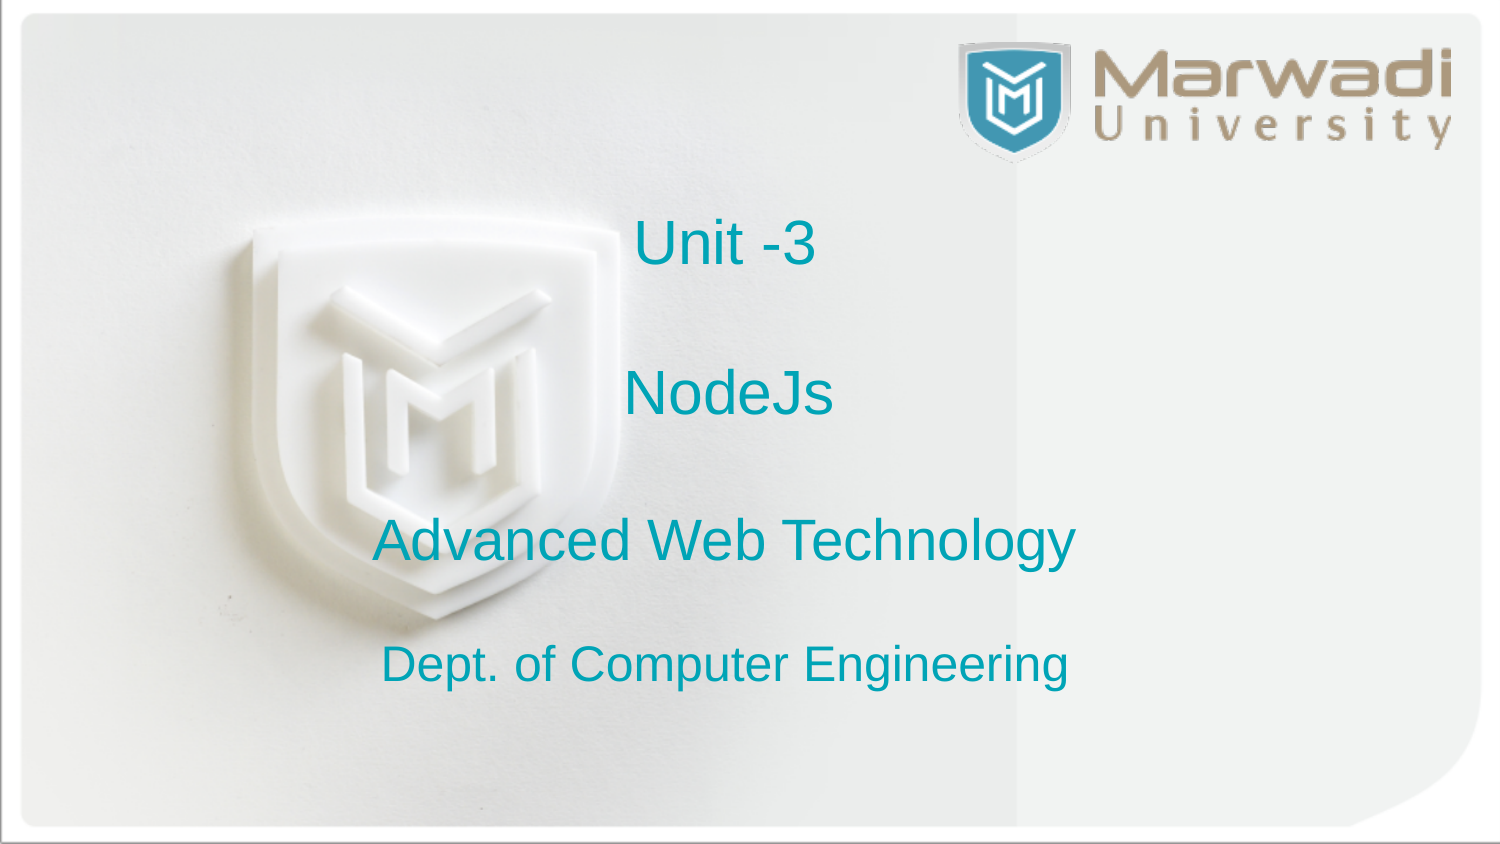

Unit -3

	         NodeJs

Advanced Web Technology

Dept. of Computer Engineering